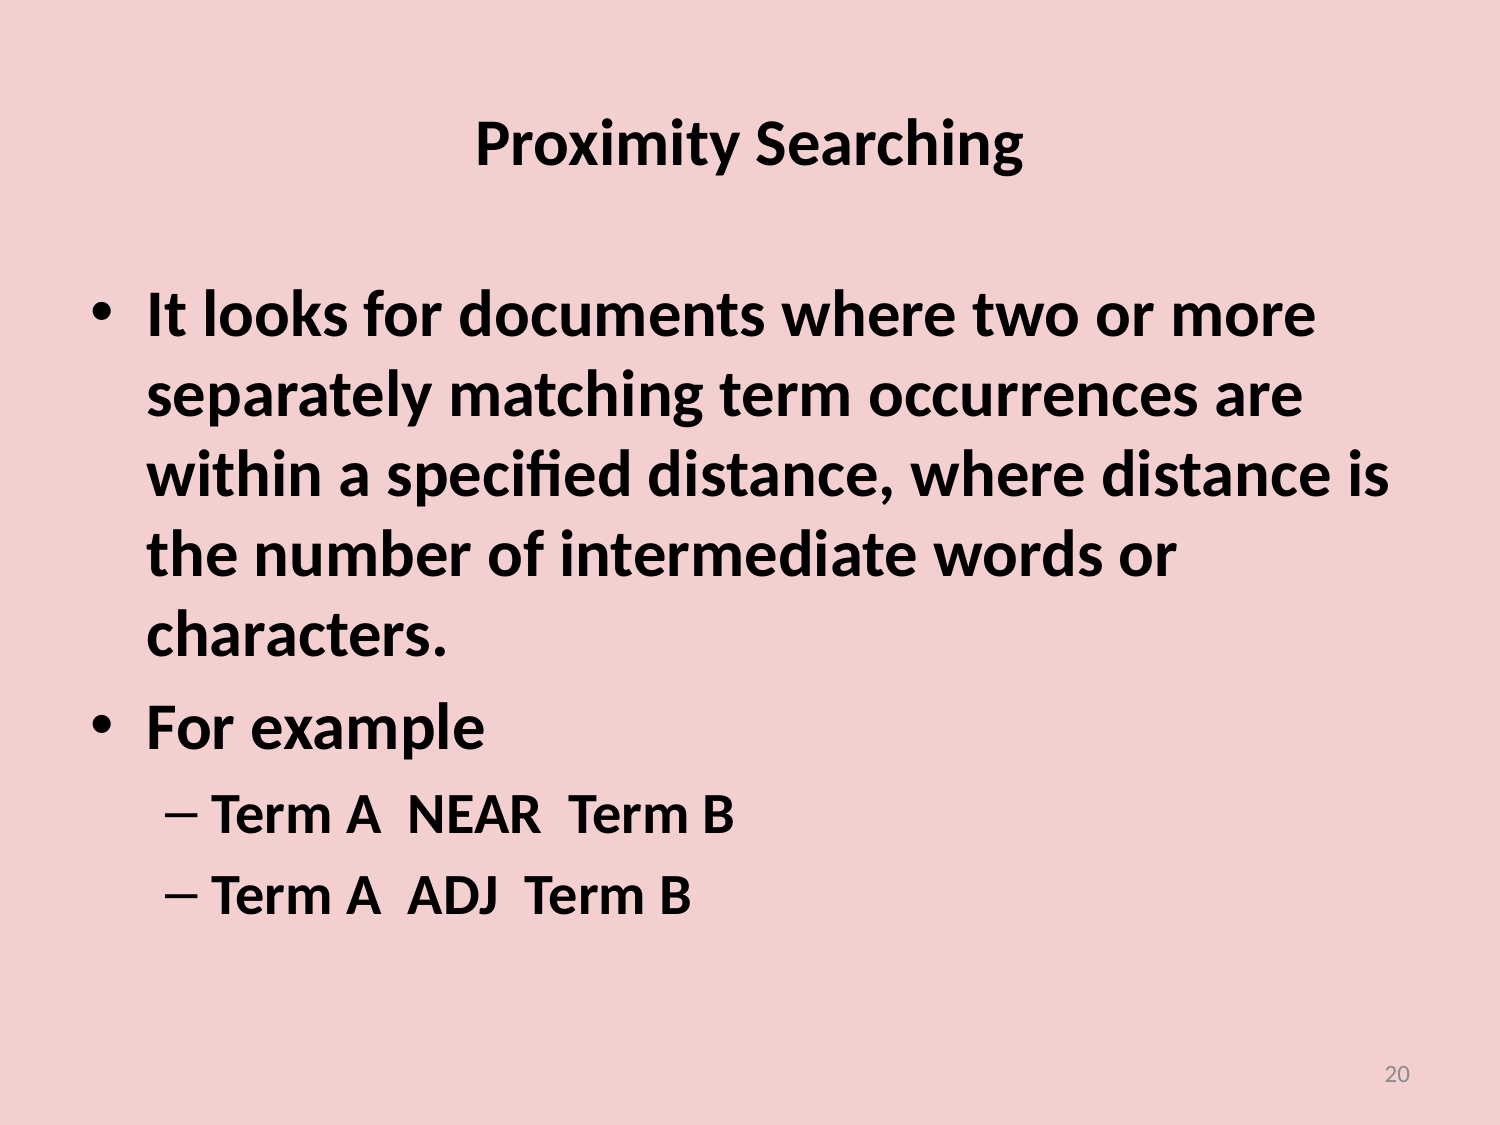

# Proximity Searching
It looks for documents where two or more separately matching term occurrences are within a specified distance, where distance is the number of intermediate words or characters.
For example
Term A  NEAR  Term B
Term A  ADJ  Term B
20